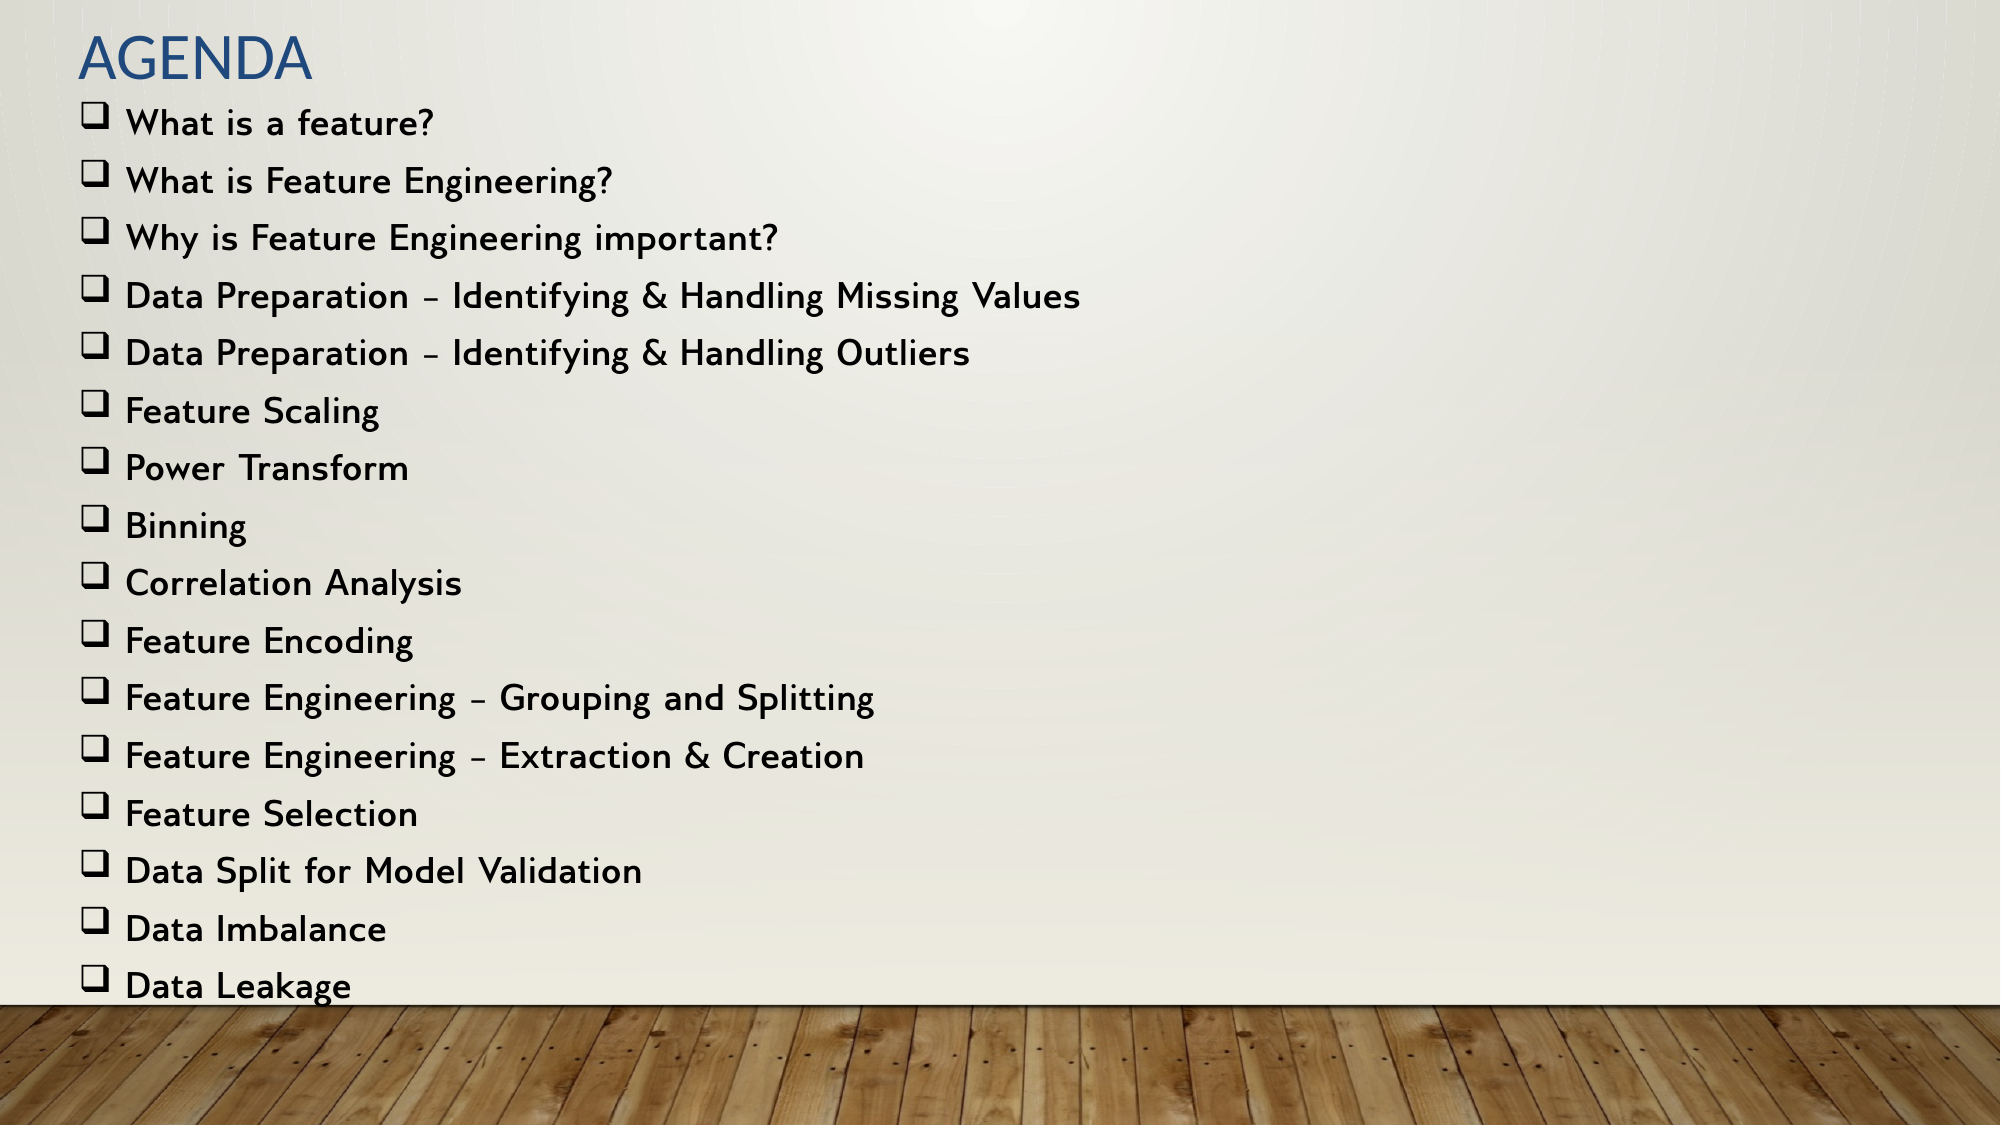

# Agenda
What is a feature?
What is Feature Engineering?
Why is Feature Engineering important?
Data Preparation – Identifying & Handling Missing Values
Data Preparation – Identifying & Handling Outliers
Feature Scaling
Power Transform
Binning
Correlation Analysis
Feature Encoding
Feature Engineering – Grouping and Splitting
Feature Engineering – Extraction & Creation
Feature Selection
Data Split for Model Validation
Data Imbalance
Data Leakage